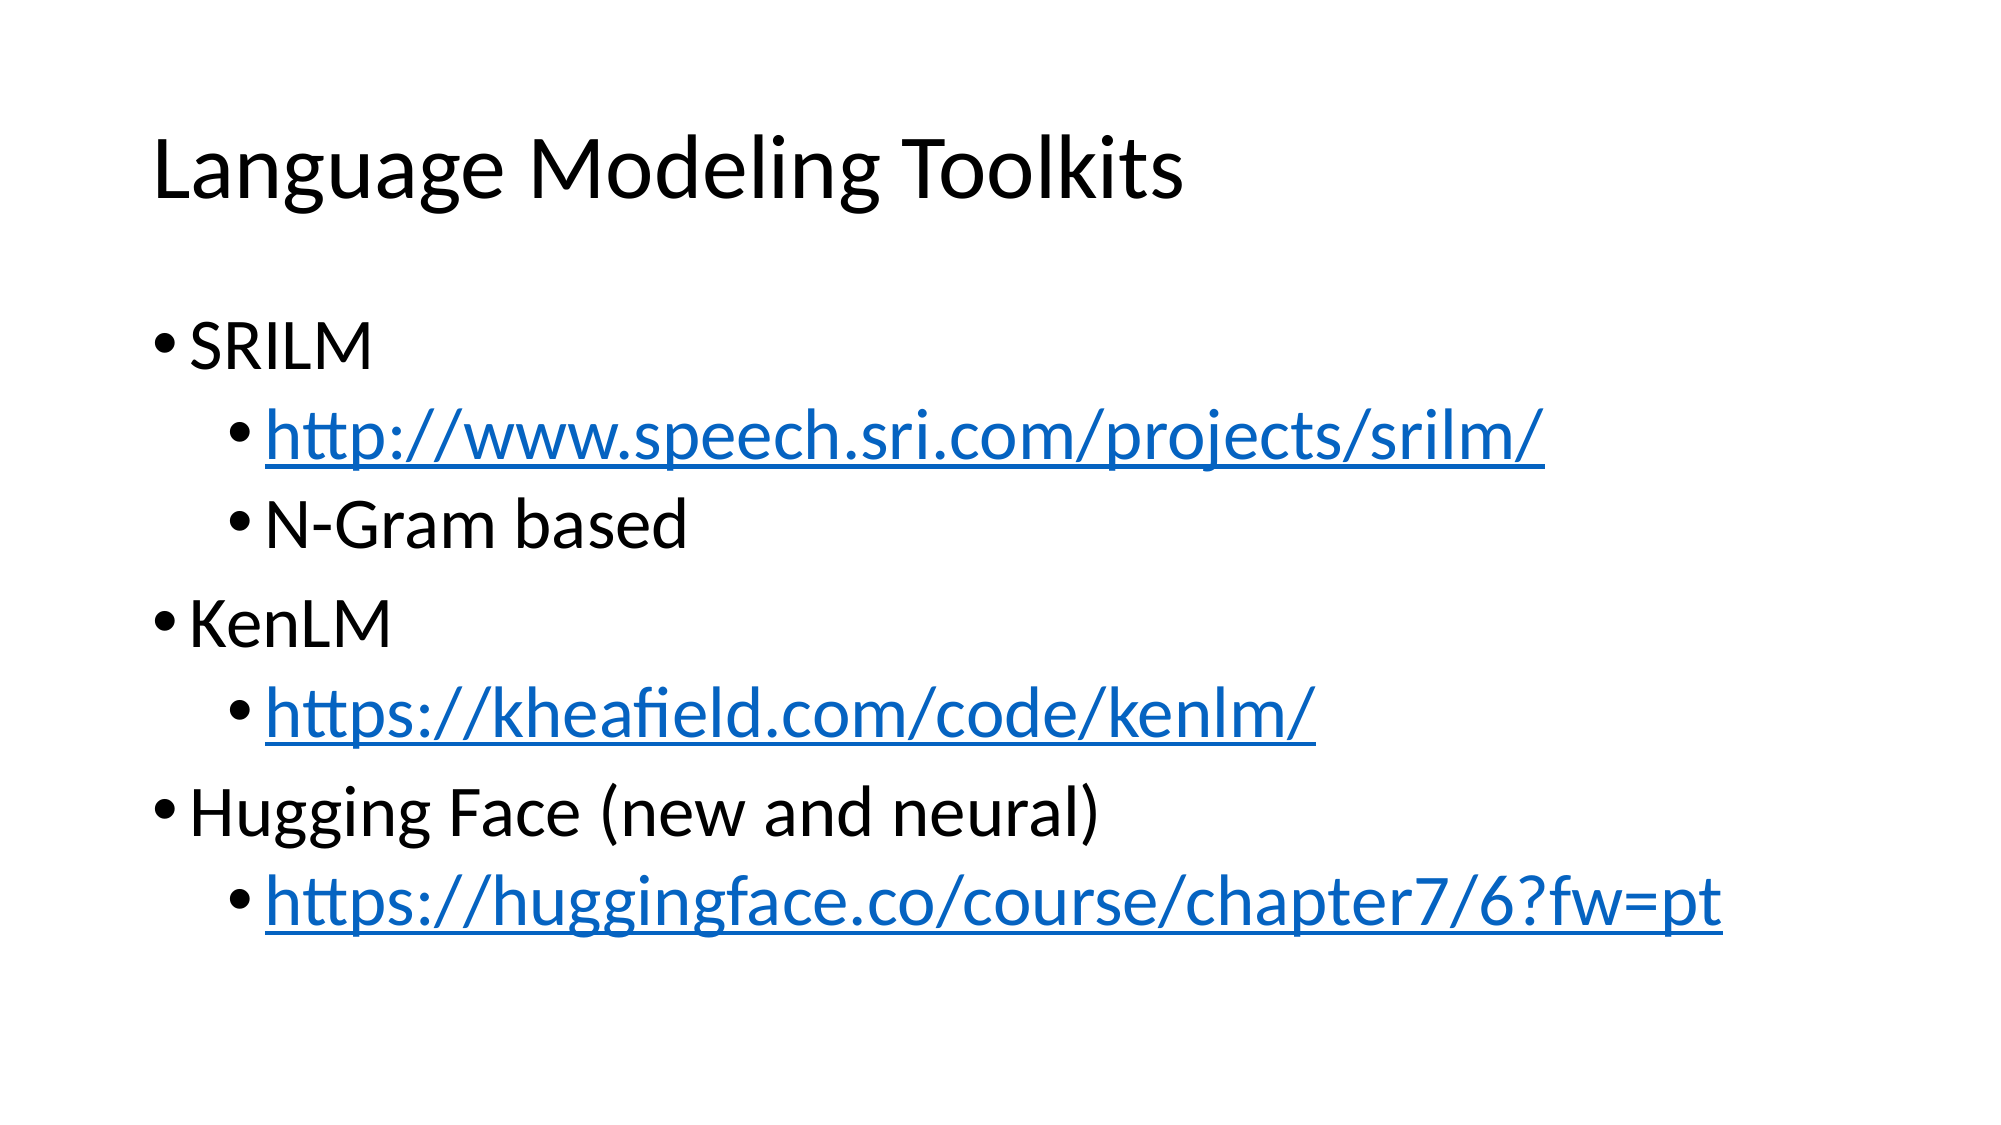

# Language Modeling Toolkits
SRILM
http://www.speech.sri.com/projects/srilm/
N-Gram based
KenLM
https://kheafield.com/code/kenlm/
Hugging Face (new and neural)
https://huggingface.co/course/chapter7/6?fw=pt